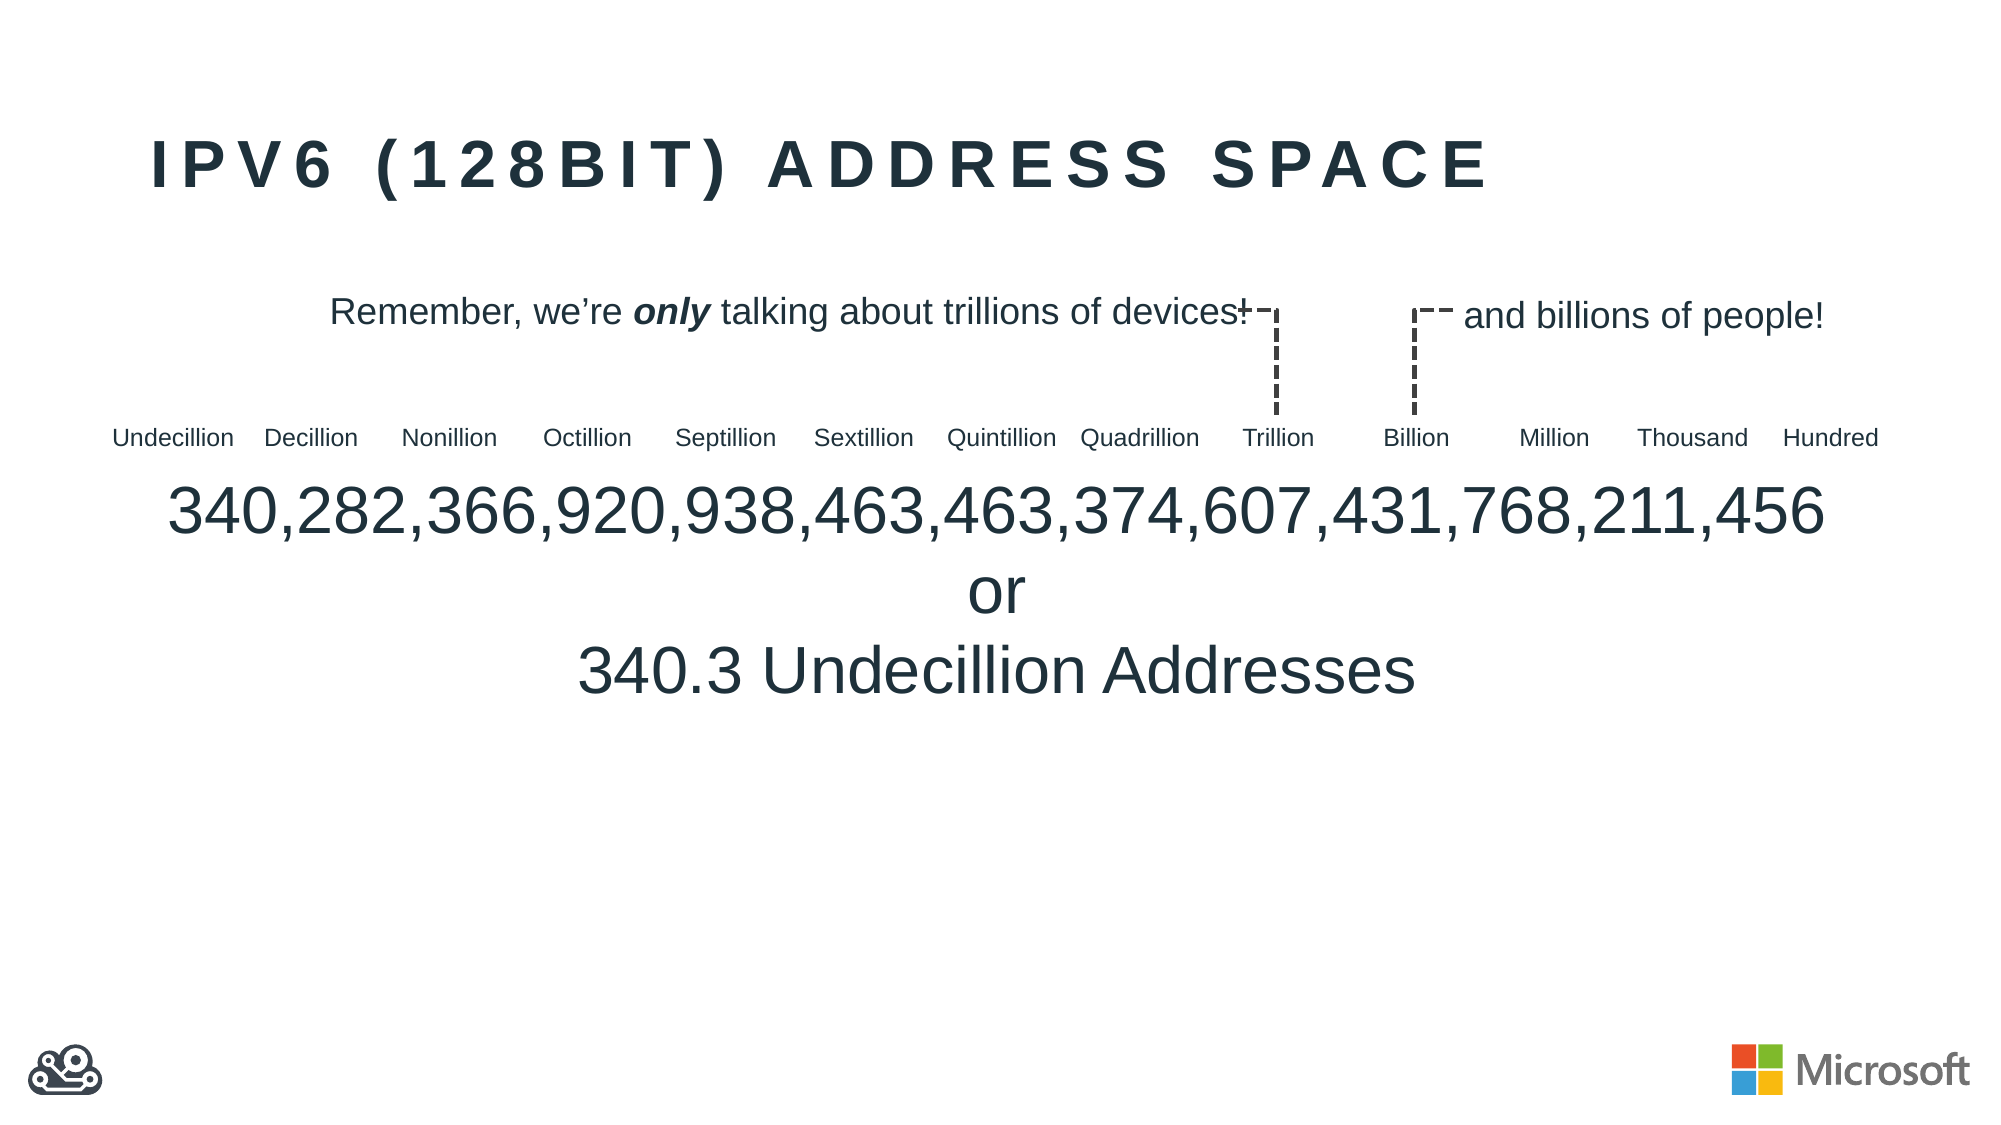

# Ipv6 (128bit) address space
Remember, we’re only talking about trillions of devices!

and billions of people!

Undecillion
Decillion
Nonillion
Octillion
Septillion
Sextillion
Quintillion
Quadrillion
Trillion
Billion
Million
Thousand
Hundred
340,282,366,920,938,463,463,374,607,431,768,211,456
or
340.3 Undecillion Addresses